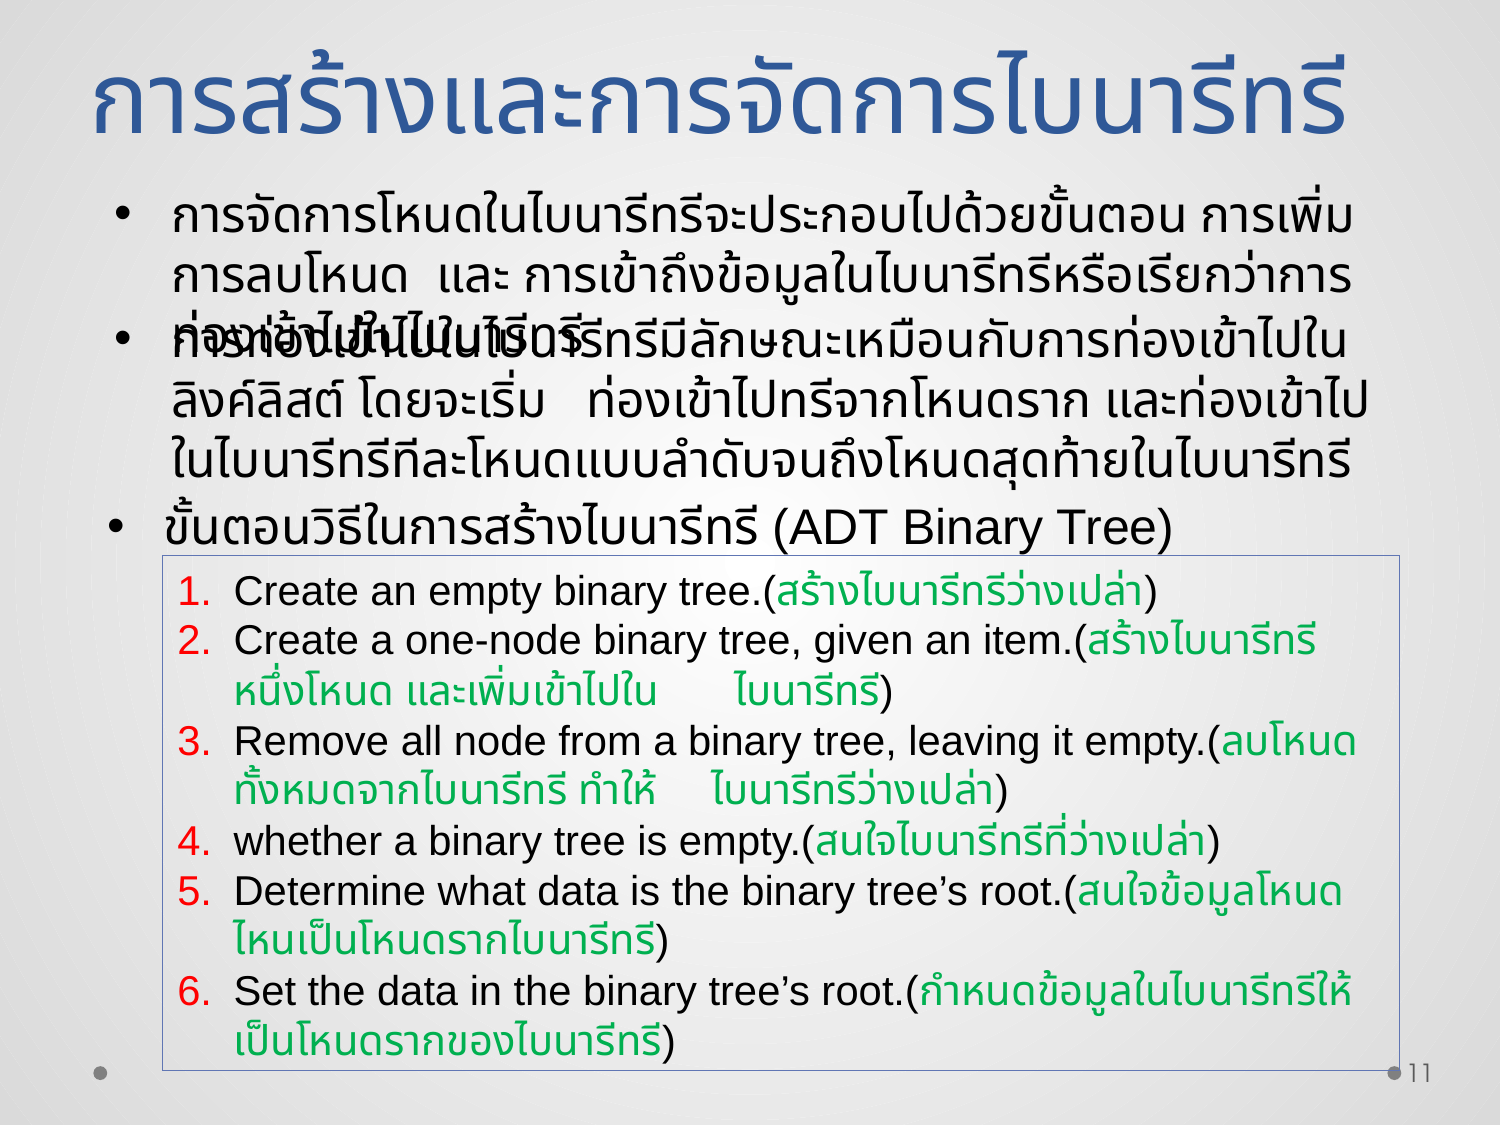

การสร้างและการจัดการไบนารีทรี
การจัดการโหนดในไบนารีทรีจะประกอบไปด้วยขั้นตอน การเพิ่ม การลบโหนด  และ การเข้าถึงข้อมูลในไบนารีทรีหรือเรียกว่าการท่องเข้าไปในไบนารีทรี
การท่องเข้าไปในไบนารีทรีมีลักษณะเหมือนกับการท่องเข้าไปในลิงค์ลิสต์ โดยจะเริ่ม   ท่องเข้าไปทรีจากโหนดราก และท่องเข้าไปในไบนารีทรีทีละโหนดแบบลำดับจนถึงโหนดสุดท้ายในไบนารีทรี
ขั้นตอนวิธีในการสร้างไบนารีทรี (ADT Binary Tree)
Create an empty binary tree.(สร้างไบนารีทรีว่างเปล่า)
Create a one-node binary tree, given an item.(สร้างไบนารีทรีหนึ่งโหนด และเพิ่มเข้าไปใน       ไบนารีทรี)
Remove all node from a binary tree, leaving it empty.(ลบโหนดทั้งหมดจากไบนารีทรี ทำให้     ไบนารีทรีว่างเปล่า)
whether a binary tree is empty.(สนใจไบนารีทรีที่ว่างเปล่า)
Determine what data is the binary tree’s root.(สนใจข้อมูลโหนดไหนเป็นโหนดรากไบนารีทรี)
Set the data in the binary tree’s root.(กำหนดข้อมูลในไบนารีทรีให้เป็นโหนดรากของไบนารีทรี)
11